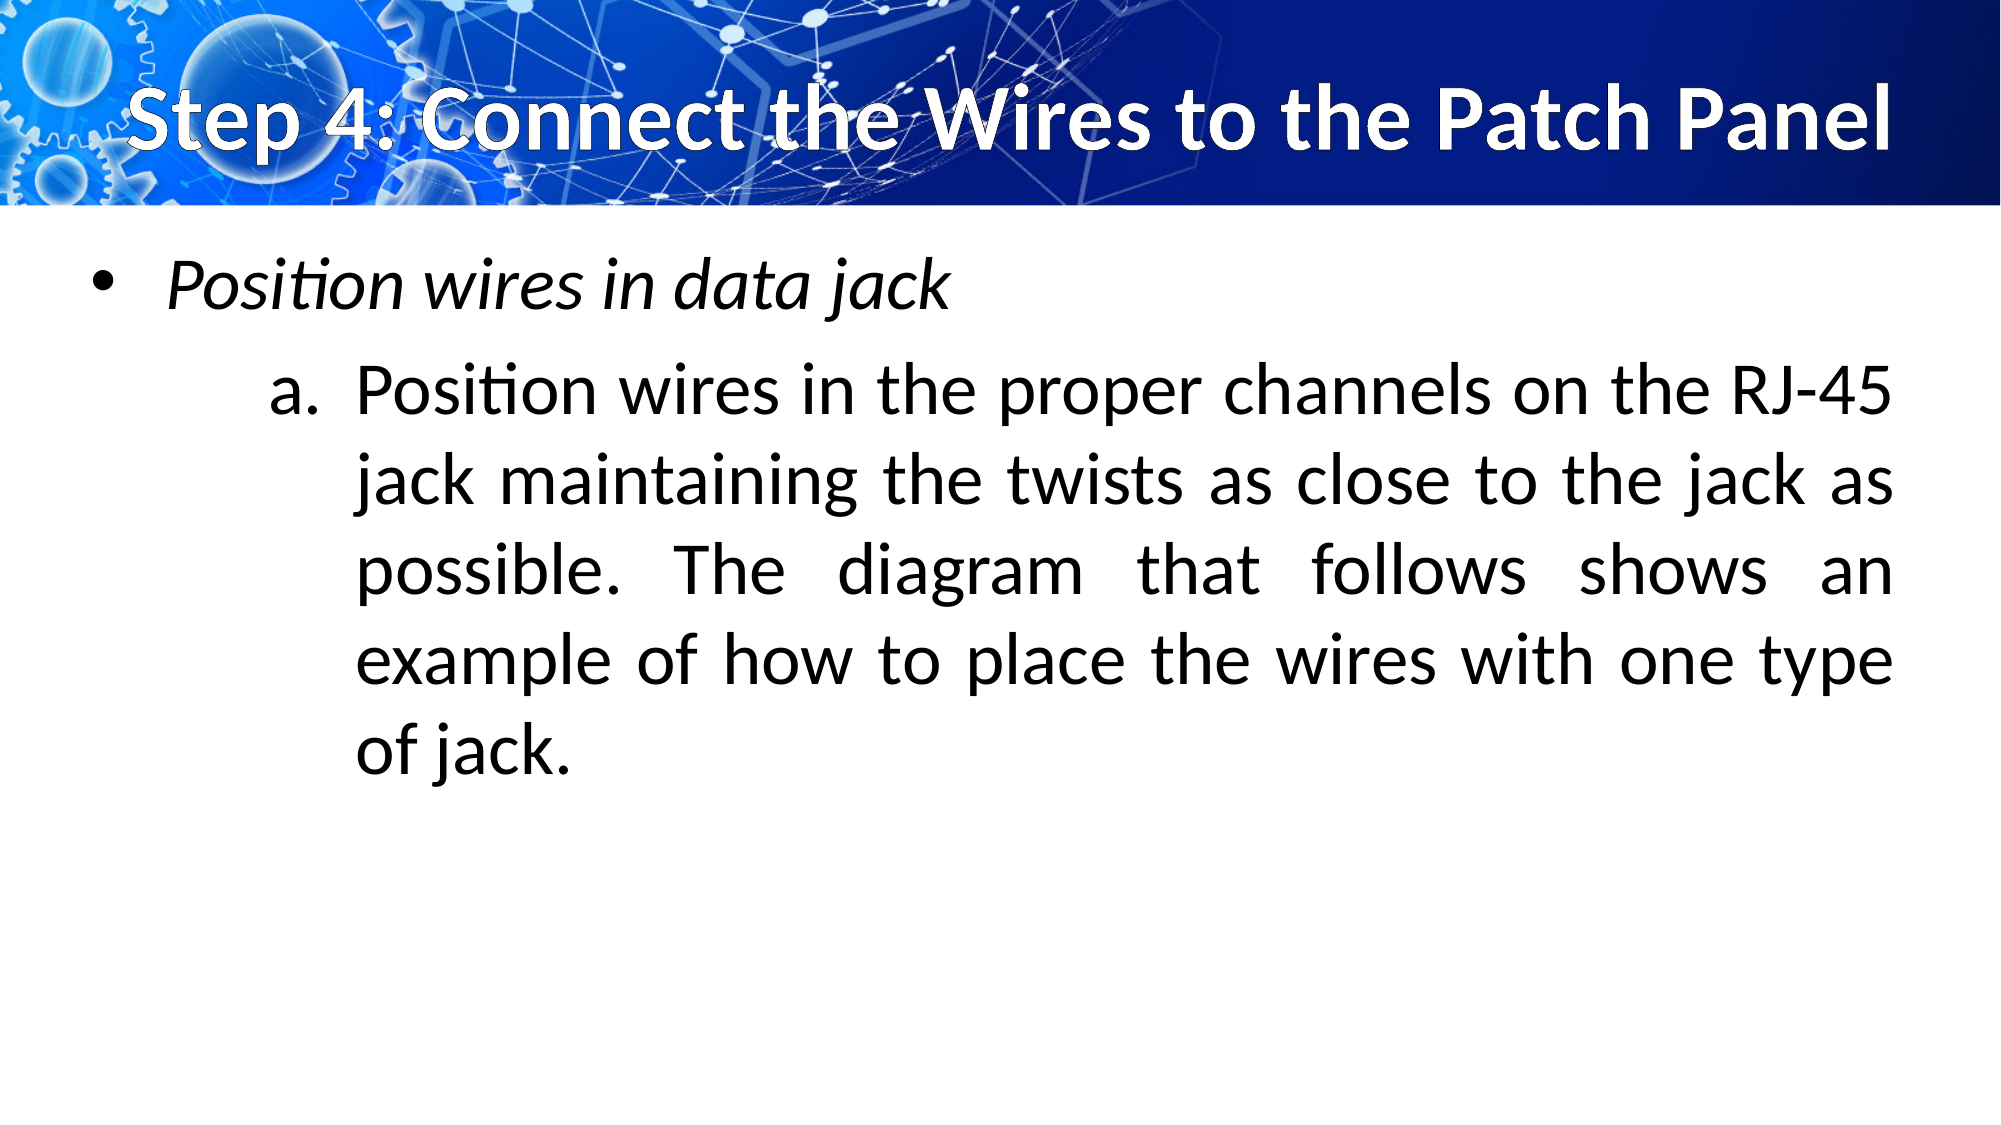

# Step 4: Connect the Wires to the Patch Panel
Position wires in data jack
Position wires in the proper channels on the RJ-45 jack maintaining the twists as close to the jack as possible. The diagram that follows shows an example of how to place the wires with one type of jack.